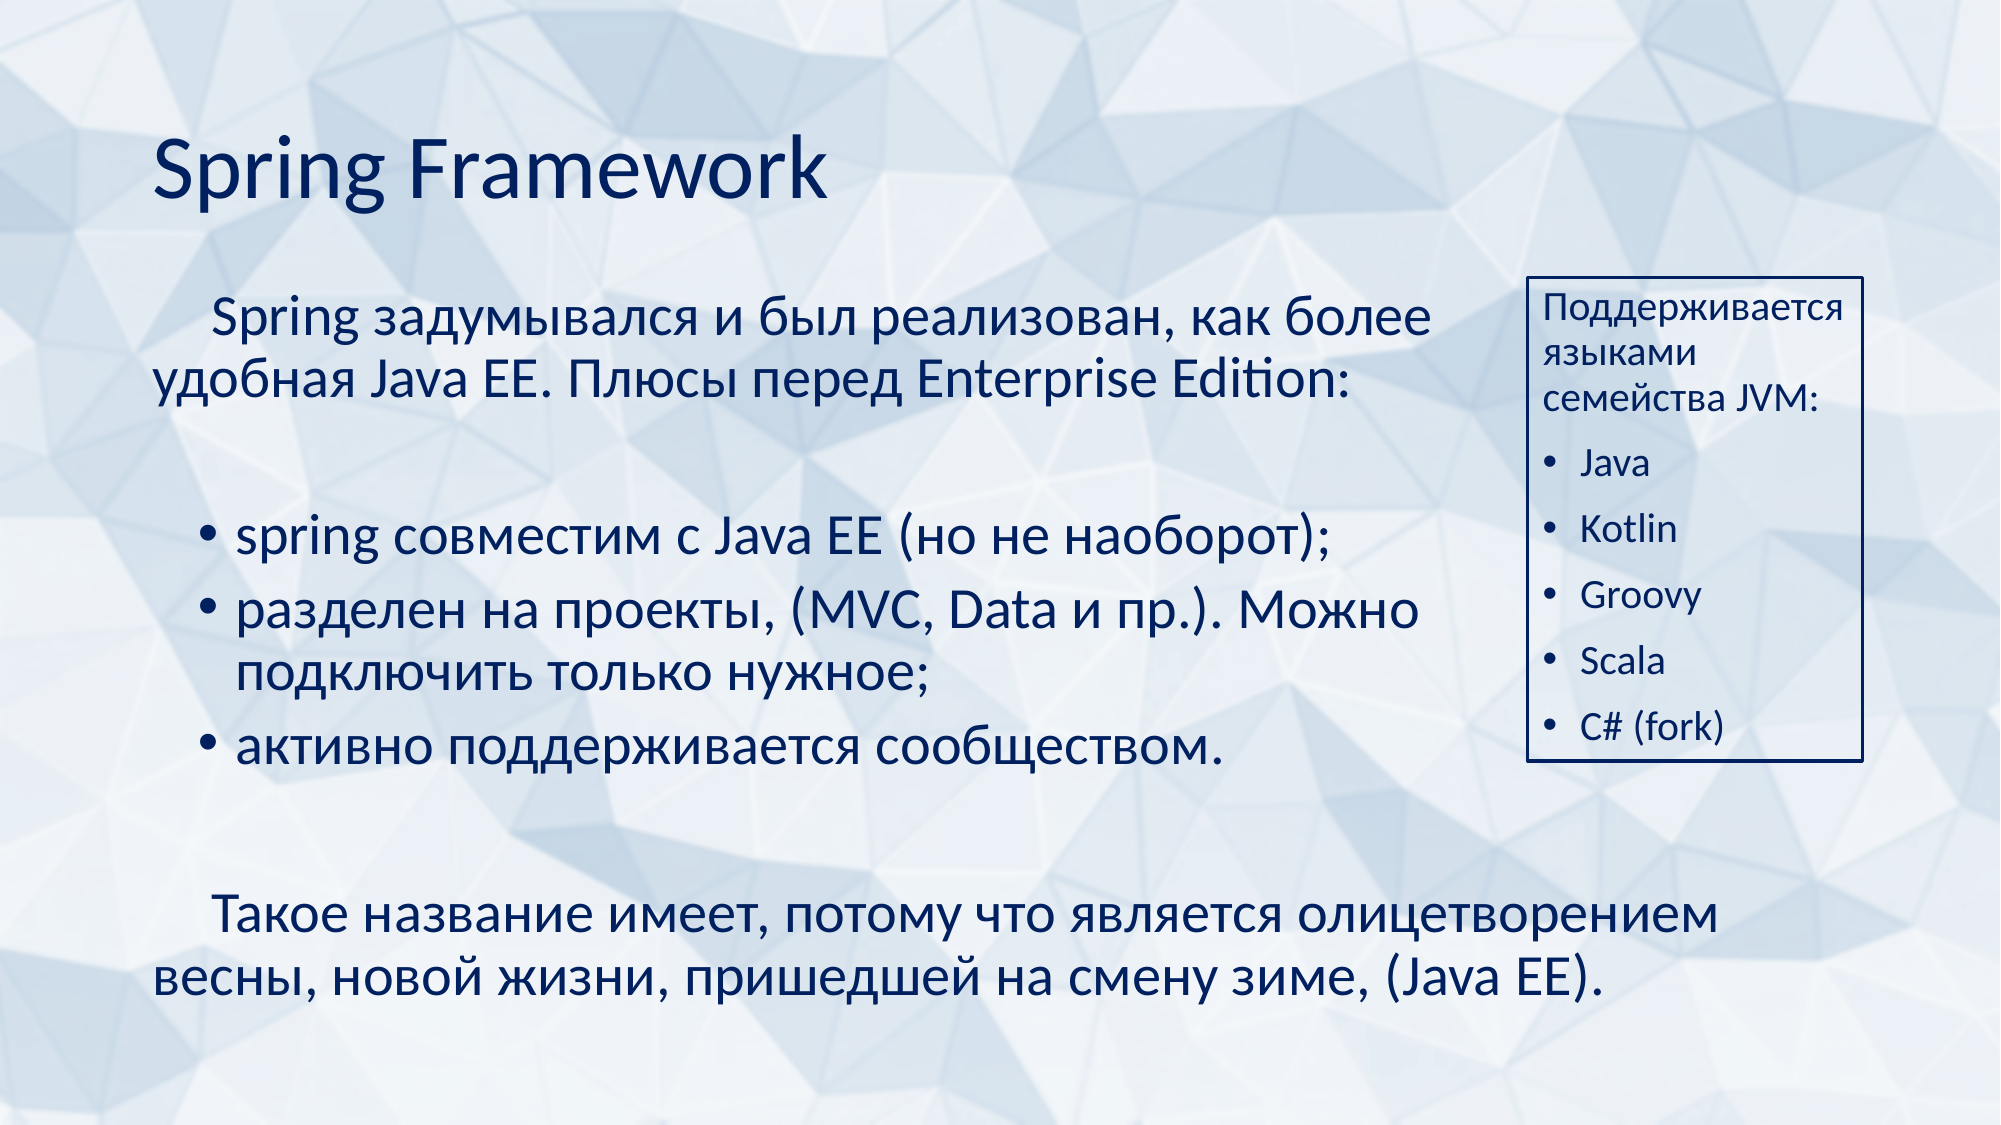

# Spring Framework
Поддерживается языками семейства JVM:
Java
Kotlin
Groovy
Scala
C# (fork)
Spring задумывался и был реализован, как более удобная Java EE. Плюсы перед Enterprise Edition:

spring совместим с Java EE (но не наоборот);
разделен на проекты, (MVC, Data и пр.). Можно подключить только нужное;
активно поддерживается сообществом.

Такое название имеет, потому что является олицетворением весны, новой жизни, пришедшей на смену зиме, (Java EE).